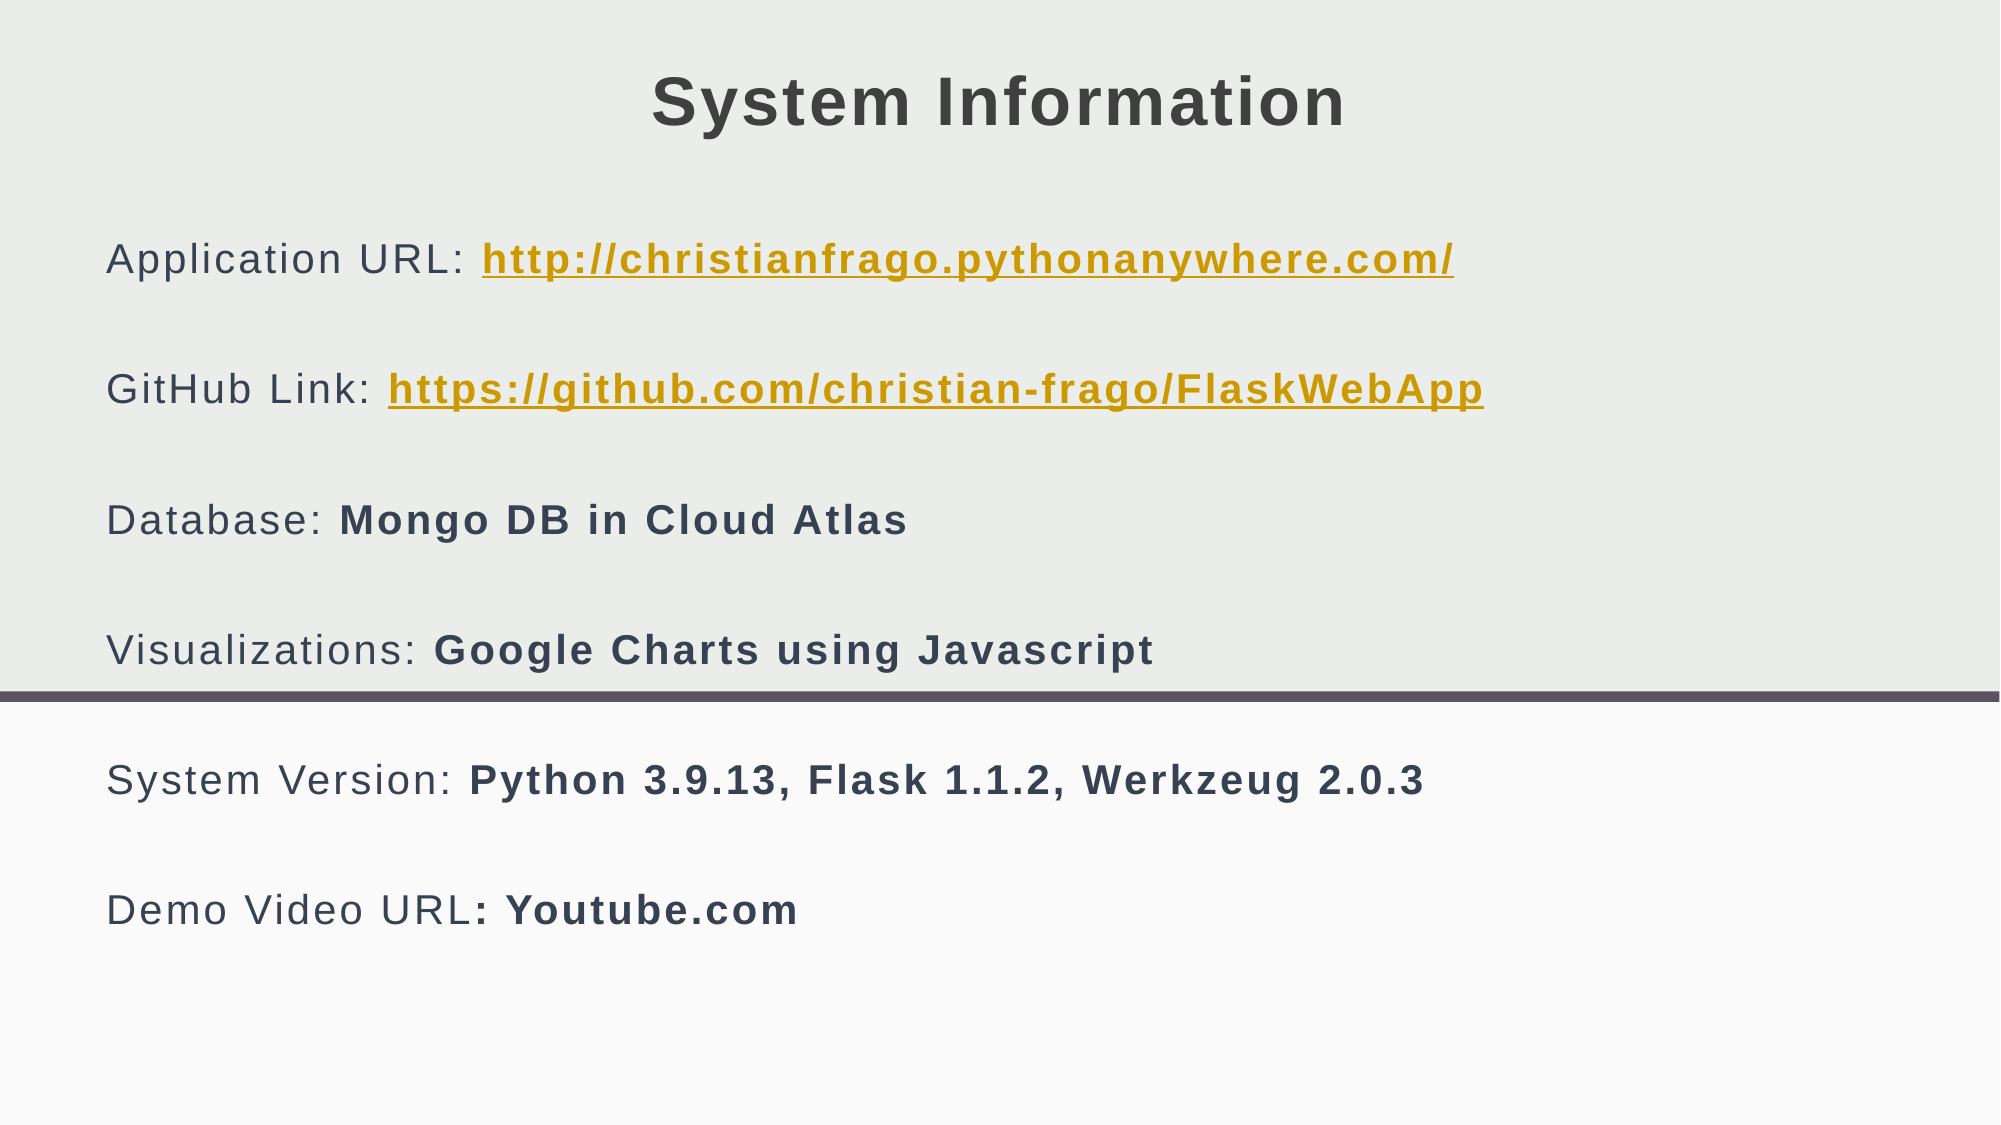

# System Information

Application URL: http://christianfrago.pythonanywhere.com/

GitHub Link: https://github.com/christian-frago/FlaskWebApp

Database: Mongo DB in Cloud Atlas

Visualizations: Google Charts using Javascript

System Version: Python 3.9.13, Flask 1.1.2, Werkzeug 2.0.3

Demo Video URL: Youtube.com